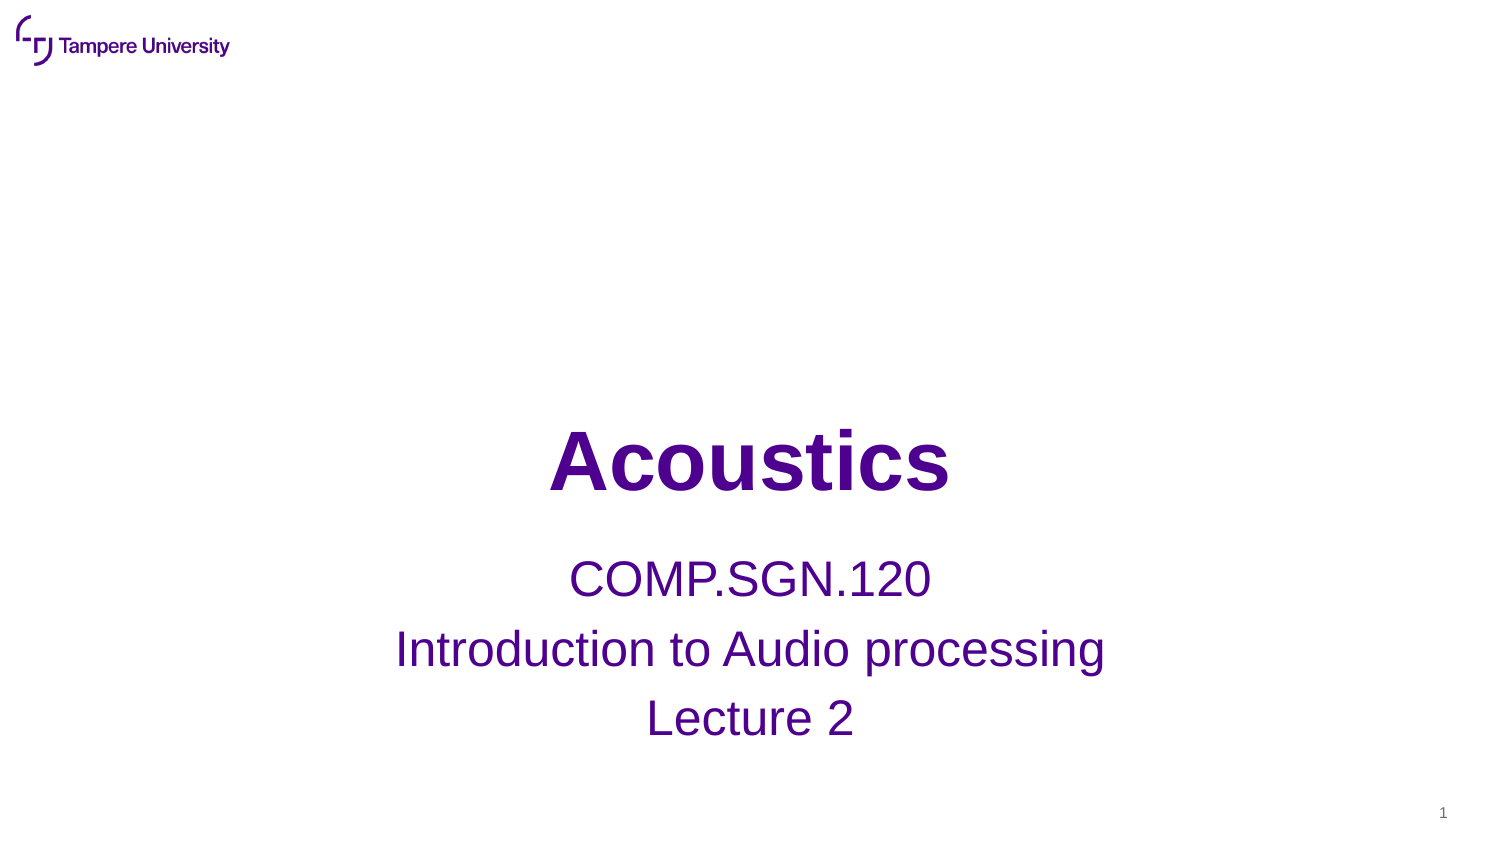

# Acoustics
COMP.SGN.120
Introduction to Audio processing
Lecture 2

1